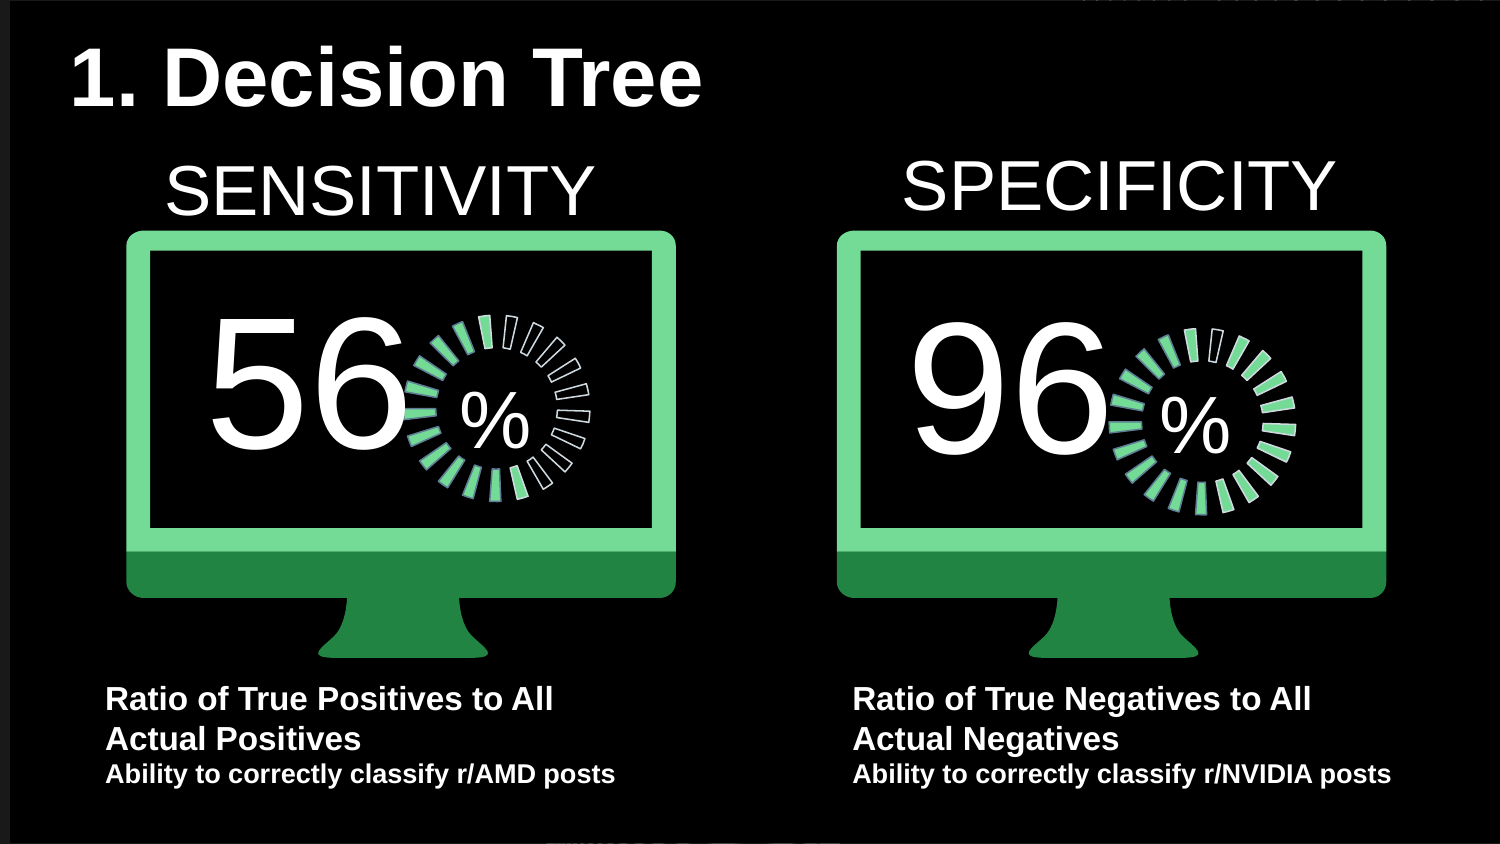

1. Decision Tree

SPECIFICITY
# SENSITIVITY

56 %
96 %

Ratio of True Positives to All Actual Positives
Ability to correctly classify r/AMD posts
Ratio of True Negatives to All Actual Negatives
Ability to correctly classify r/NVIDIA posts